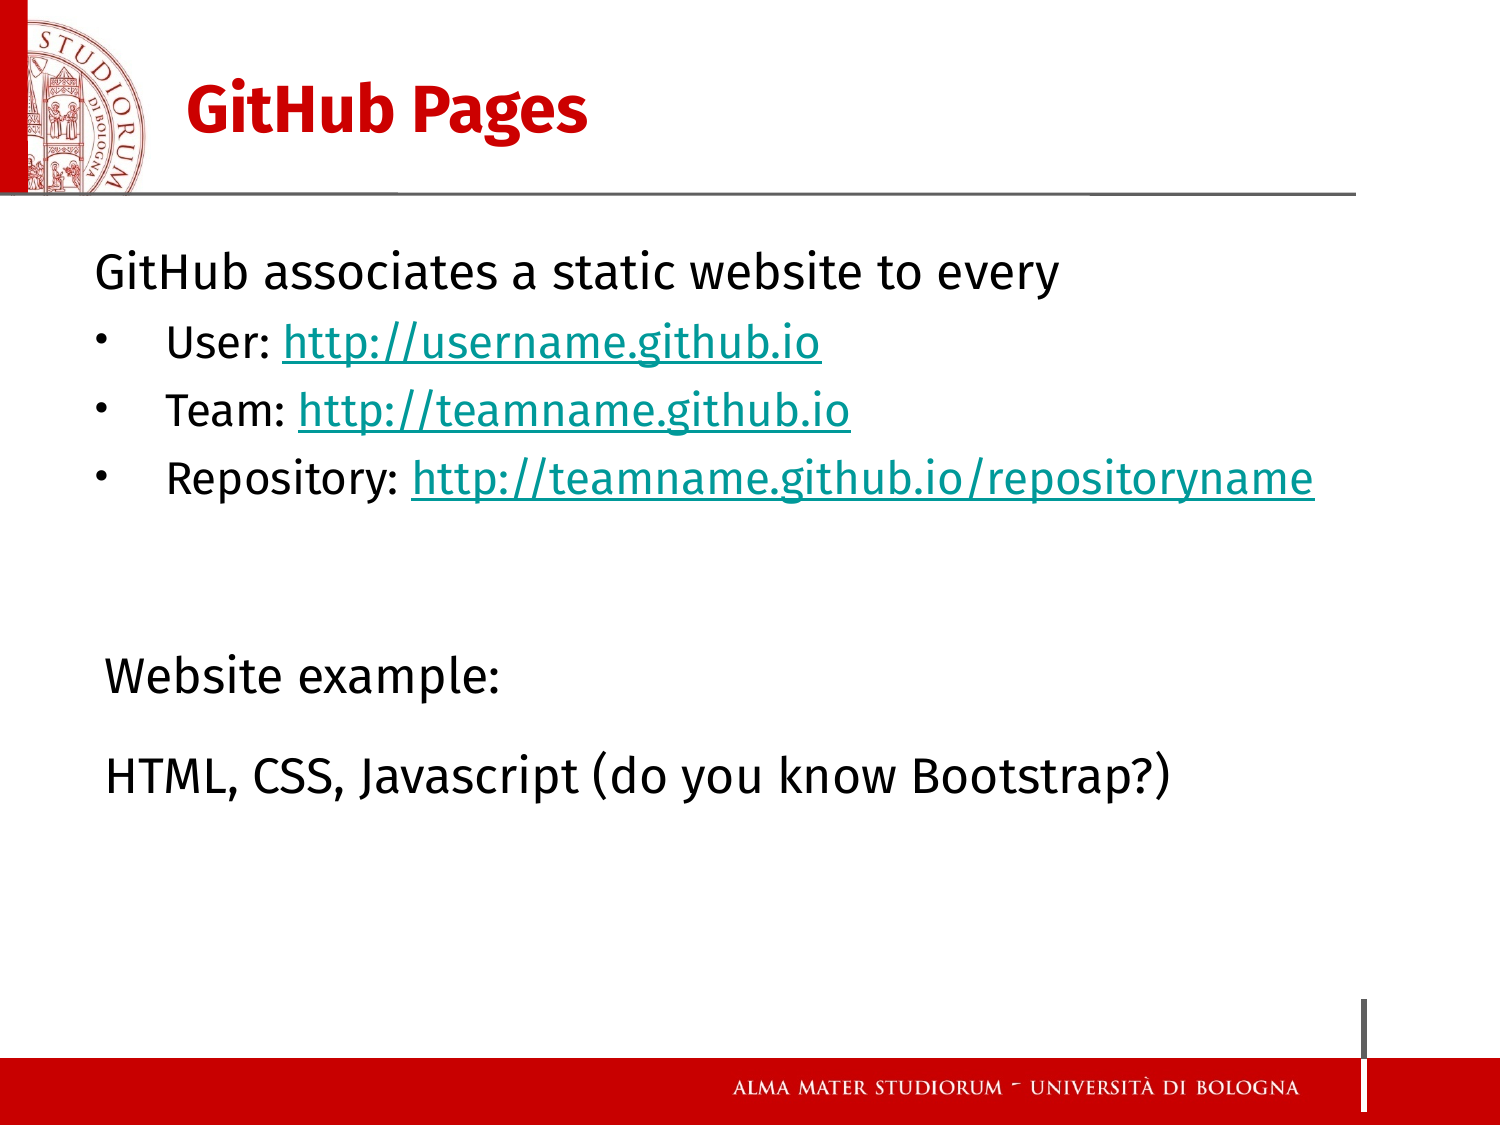

# GitHub Pages
GitHub associates a static website to every
User: http://username.github.io
Team: http://teamname.github.io
Repository: http://teamname.github.io/repositoryname

Website example:
HTML, CSS, Javascript (do you know Bootstrap?)